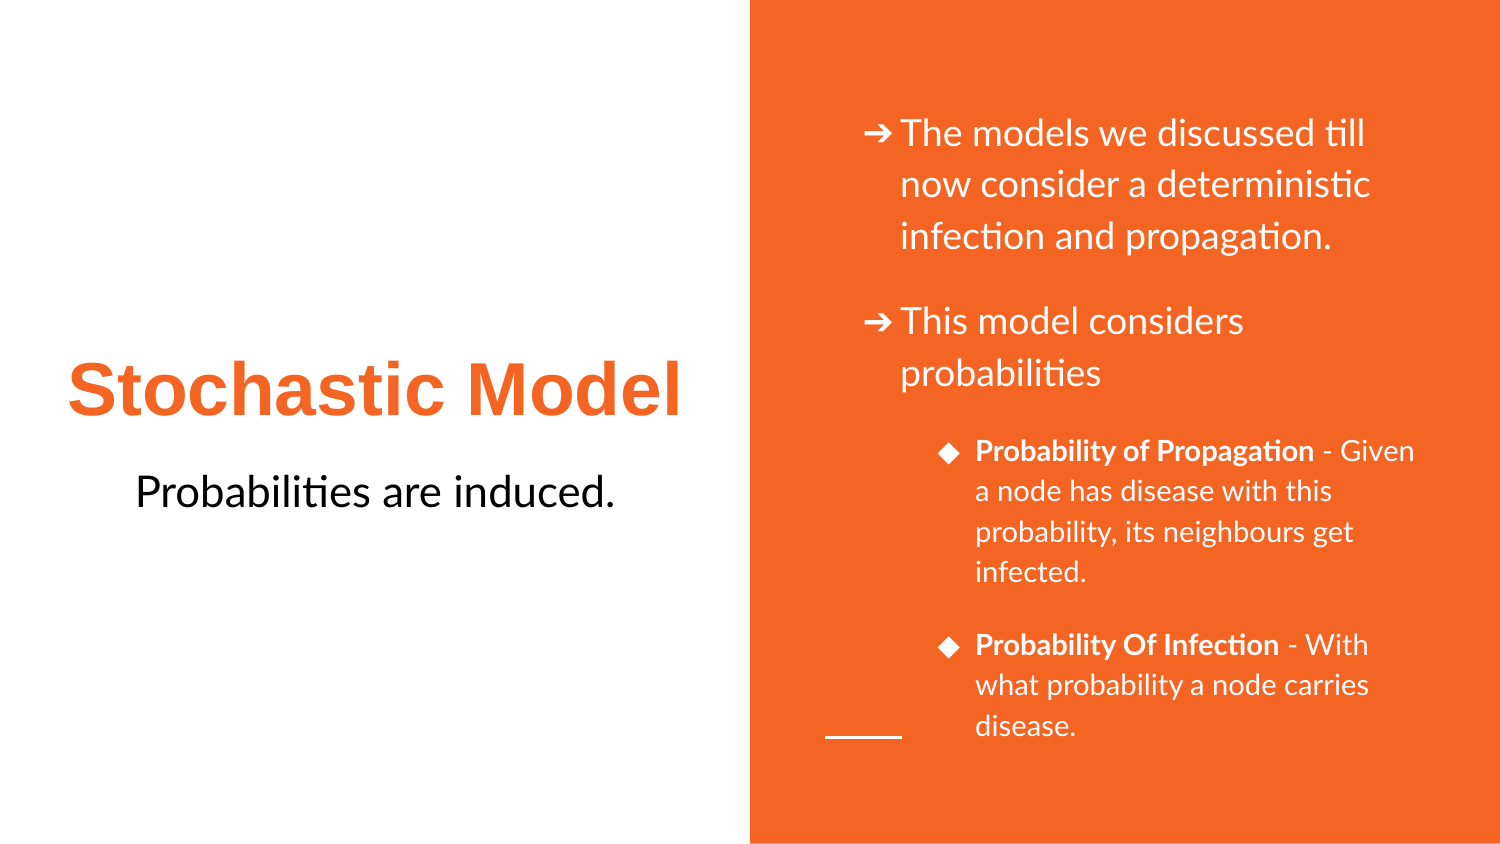

The models we discussed till now consider a deterministic infection and propagation.
This model considers probabilities
Probability of Propagation - Given a node has disease with this probability, its neighbours get infected.
Probability Of Infection - With what probability a node carries disease.
# Stochastic Model
Probabilities are induced.